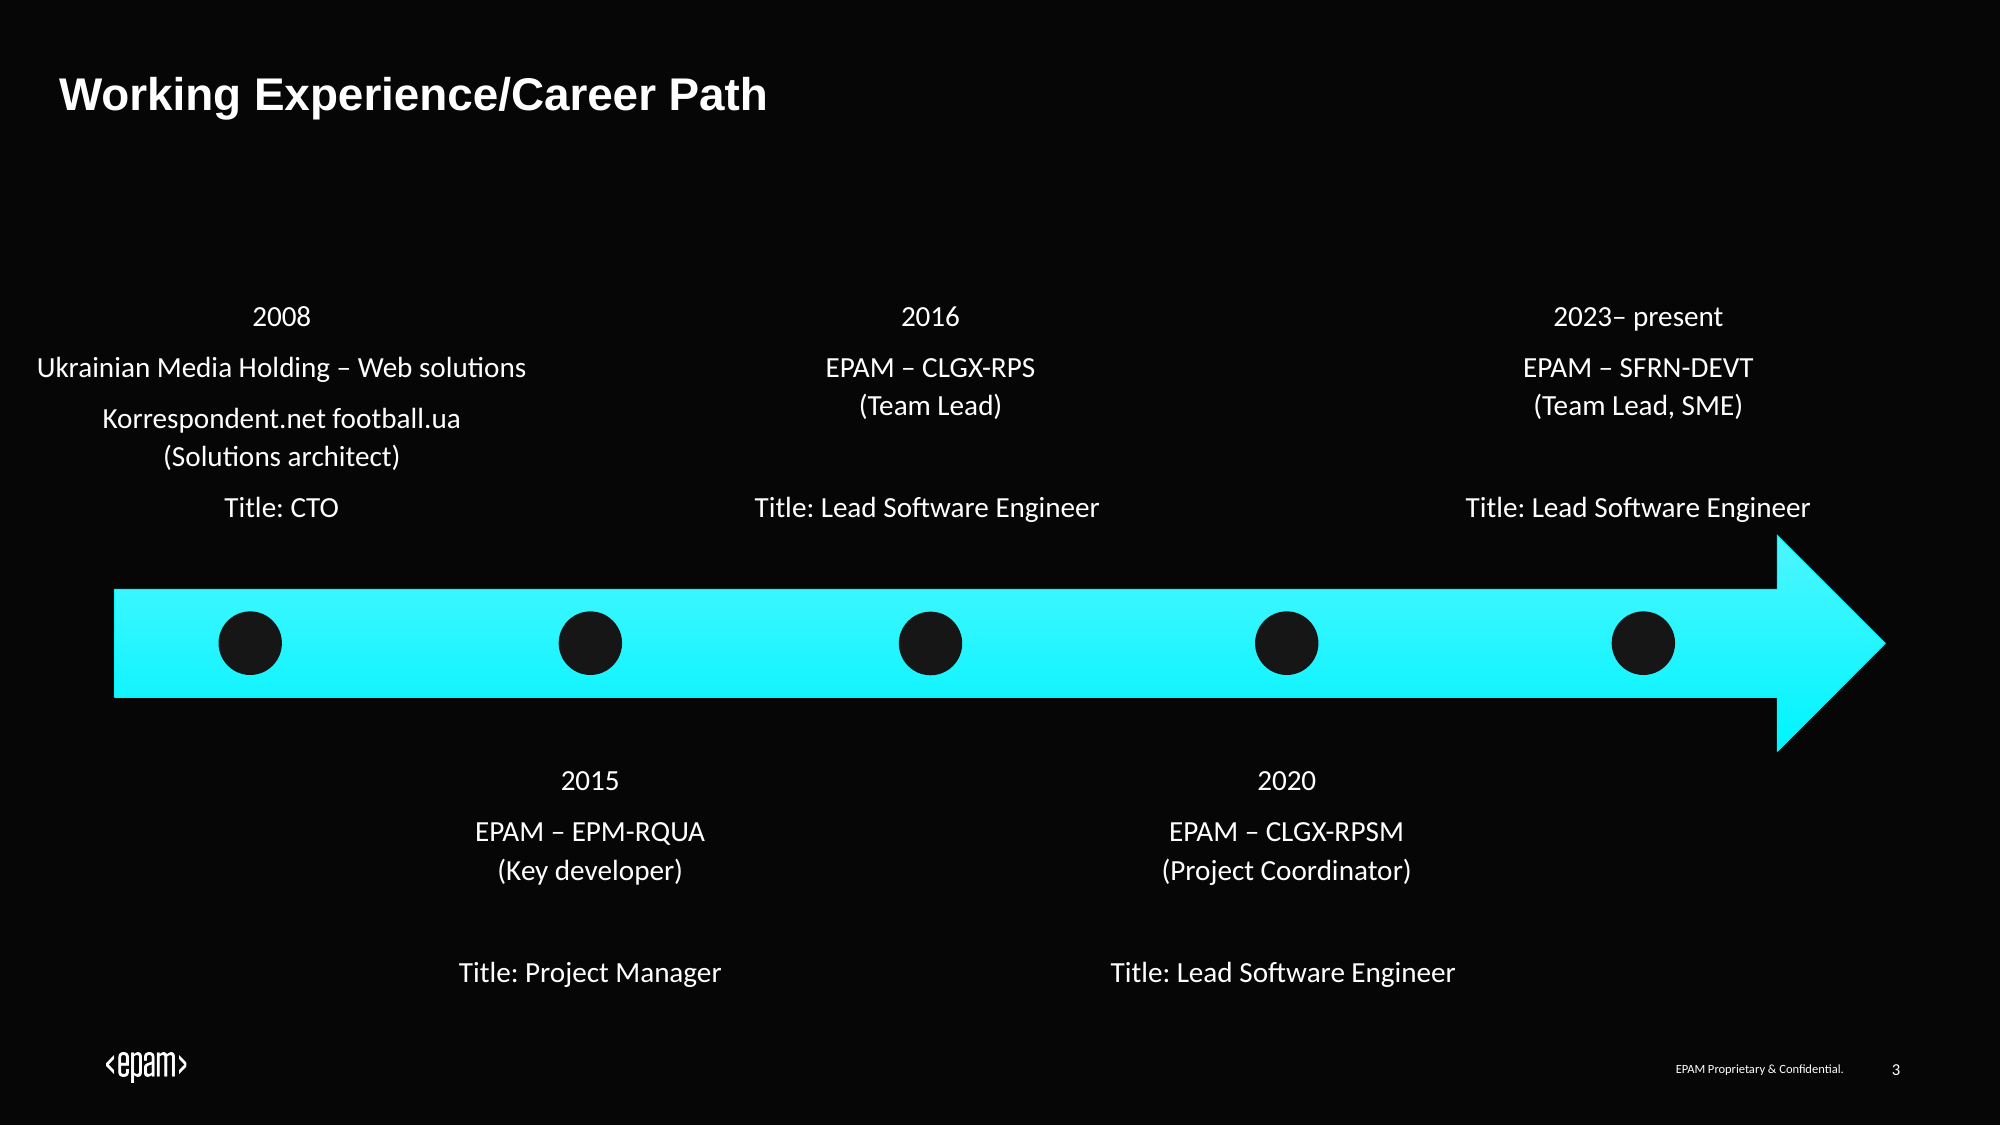

# Working Experience/Career Path

2008
Ukrainian Media Holding – Web solutions
Korrespondent.net football.ua
(Solutions architect)
Title: CTO

2016
EPAM – CLGX-RPS
(Team Lead)

Title: Lead Software Engineer
2023– present
EPAM – SFRN-DEVT
(Team Lead, SME)

Title: Lead Software Engineer

2015
EPAM – EPM-RQUA
(Key developer)

Title: Project Manager

2020
EPAM – CLGX-RPSM
(Project Coordinator)

Title: Lead Software Engineer